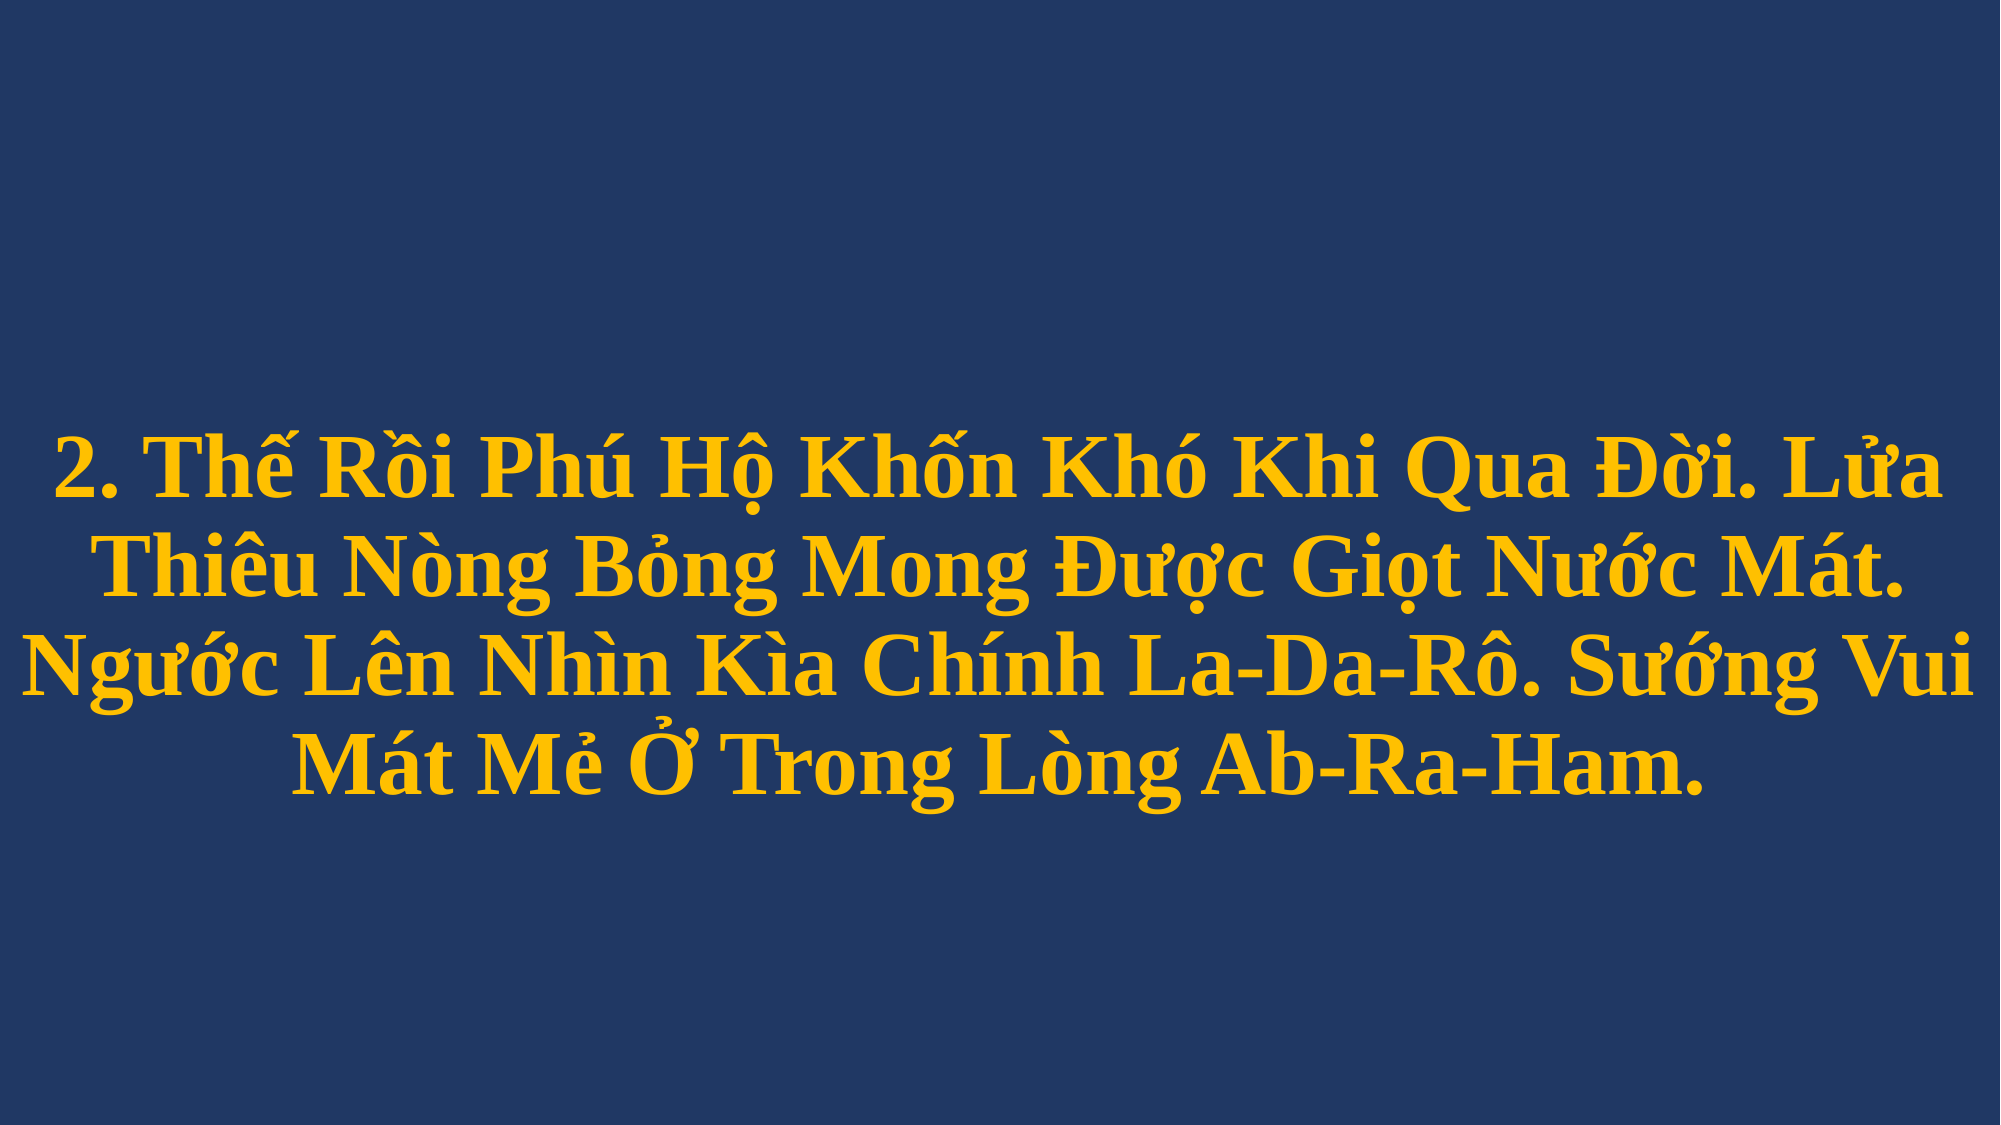

# 2. Thế Rồi Phú Hộ Khốn Khó Khi Qua Đời. Lửa Thiêu Nòng Bỏng Mong Được Giọt Nước Mát. Ngước Lên Nhìn Kìa Chính La-Da-Rô. Sướng Vui Mát Mẻ Ở Trong Lòng Ab-Ra-Ham.